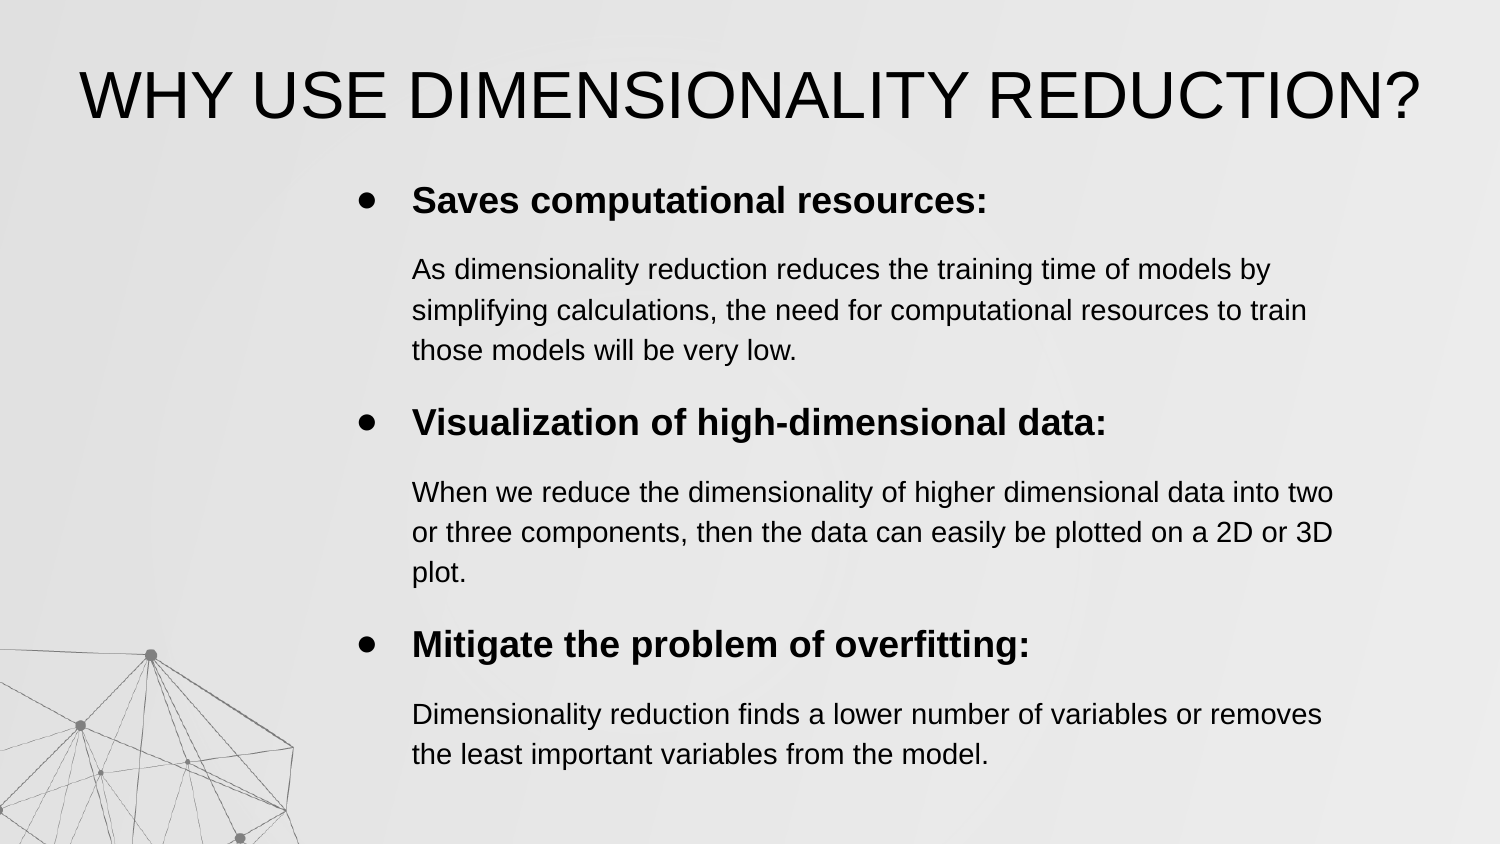

WHY USE DIMENSIONALITY REDUCTION?
Saves computational resources:
As dimensionality reduction reduces the training time of models by simplifying calculations, the need for computational resources to train those models will be very low.
Visualization of high-dimensional data:
When we reduce the dimensionality of higher dimensional data into two or three components, then the data can easily be plotted on a 2D or 3D plot.
Mitigate the problem of overfitting:
Dimensionality reduction finds a lower number of variables or removes the least important variables from the model.